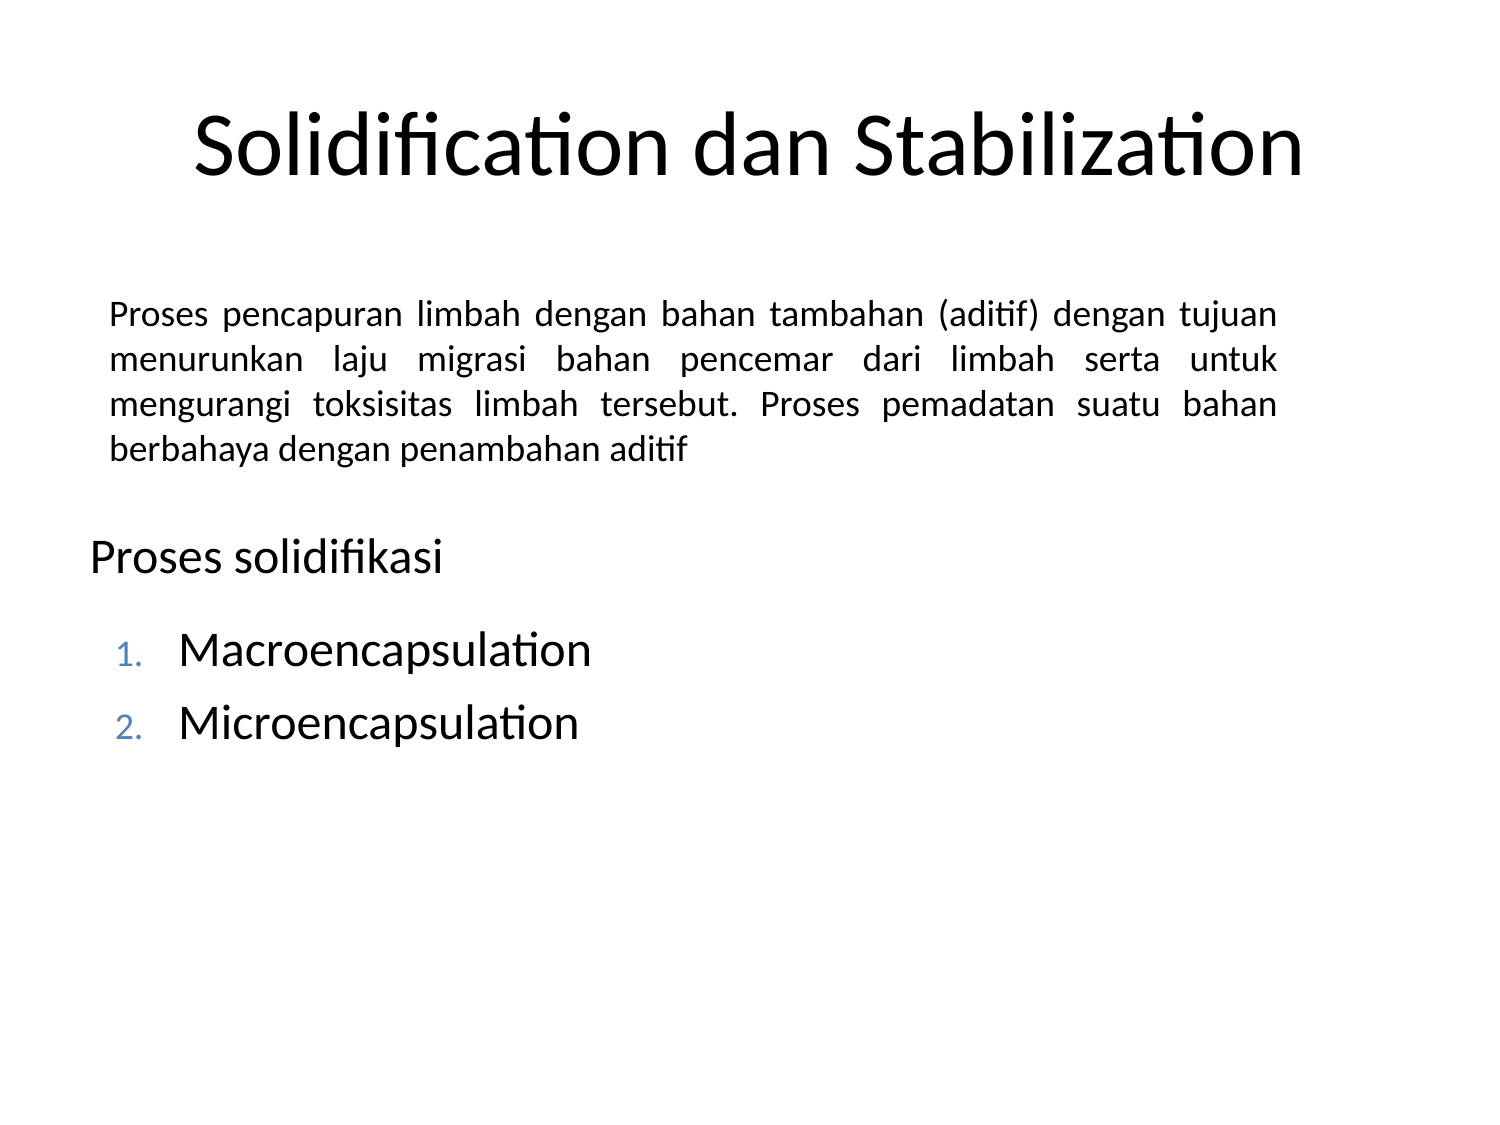

# Solidification dan Stabilization
Proses pencapuran limbah dengan bahan tambahan (aditif) dengan tujuan menurunkan laju migrasi bahan pencemar dari limbah serta untuk mengurangi toksisitas limbah tersebut. Proses pemadatan suatu bahan berbahaya dengan penambahan aditif
Proses solidifikasi
Macroencapsulation
Microencapsulation